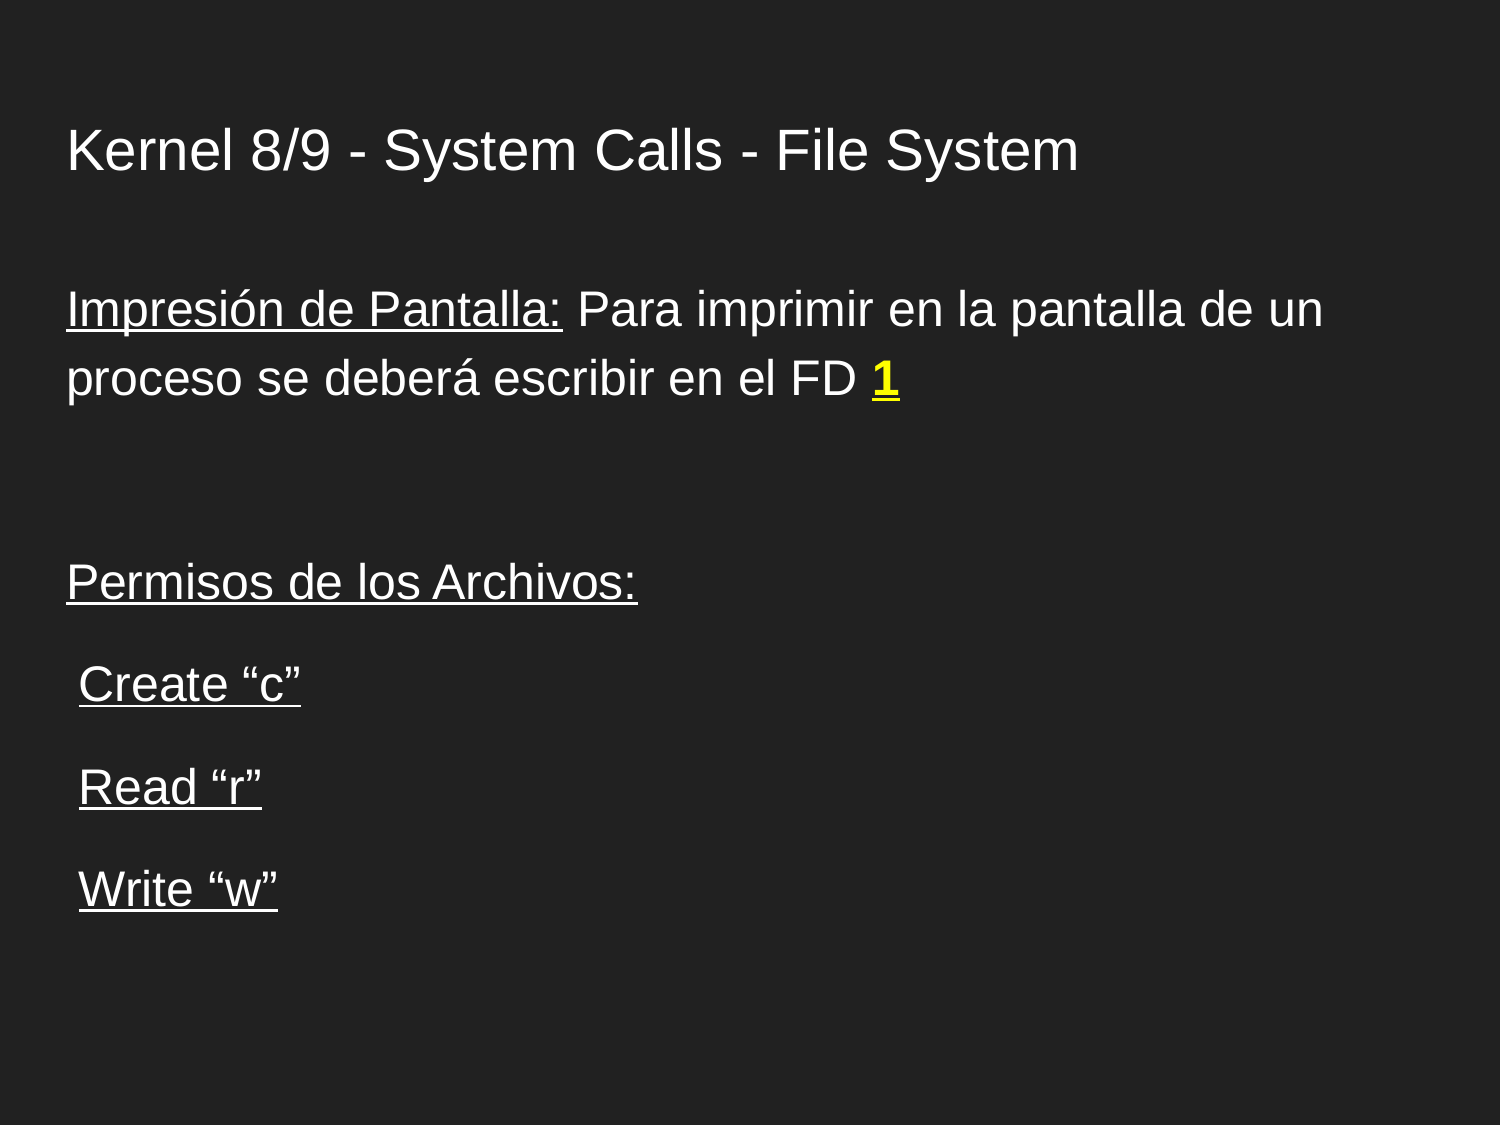

# Kernel 8/9 - System Calls - File System
Impresión de Pantalla: Para imprimir en la pantalla de un proceso se deberá escribir en el FD 1

Permisos de los Archivos:
Create “c”
Read “r”
Write “w”